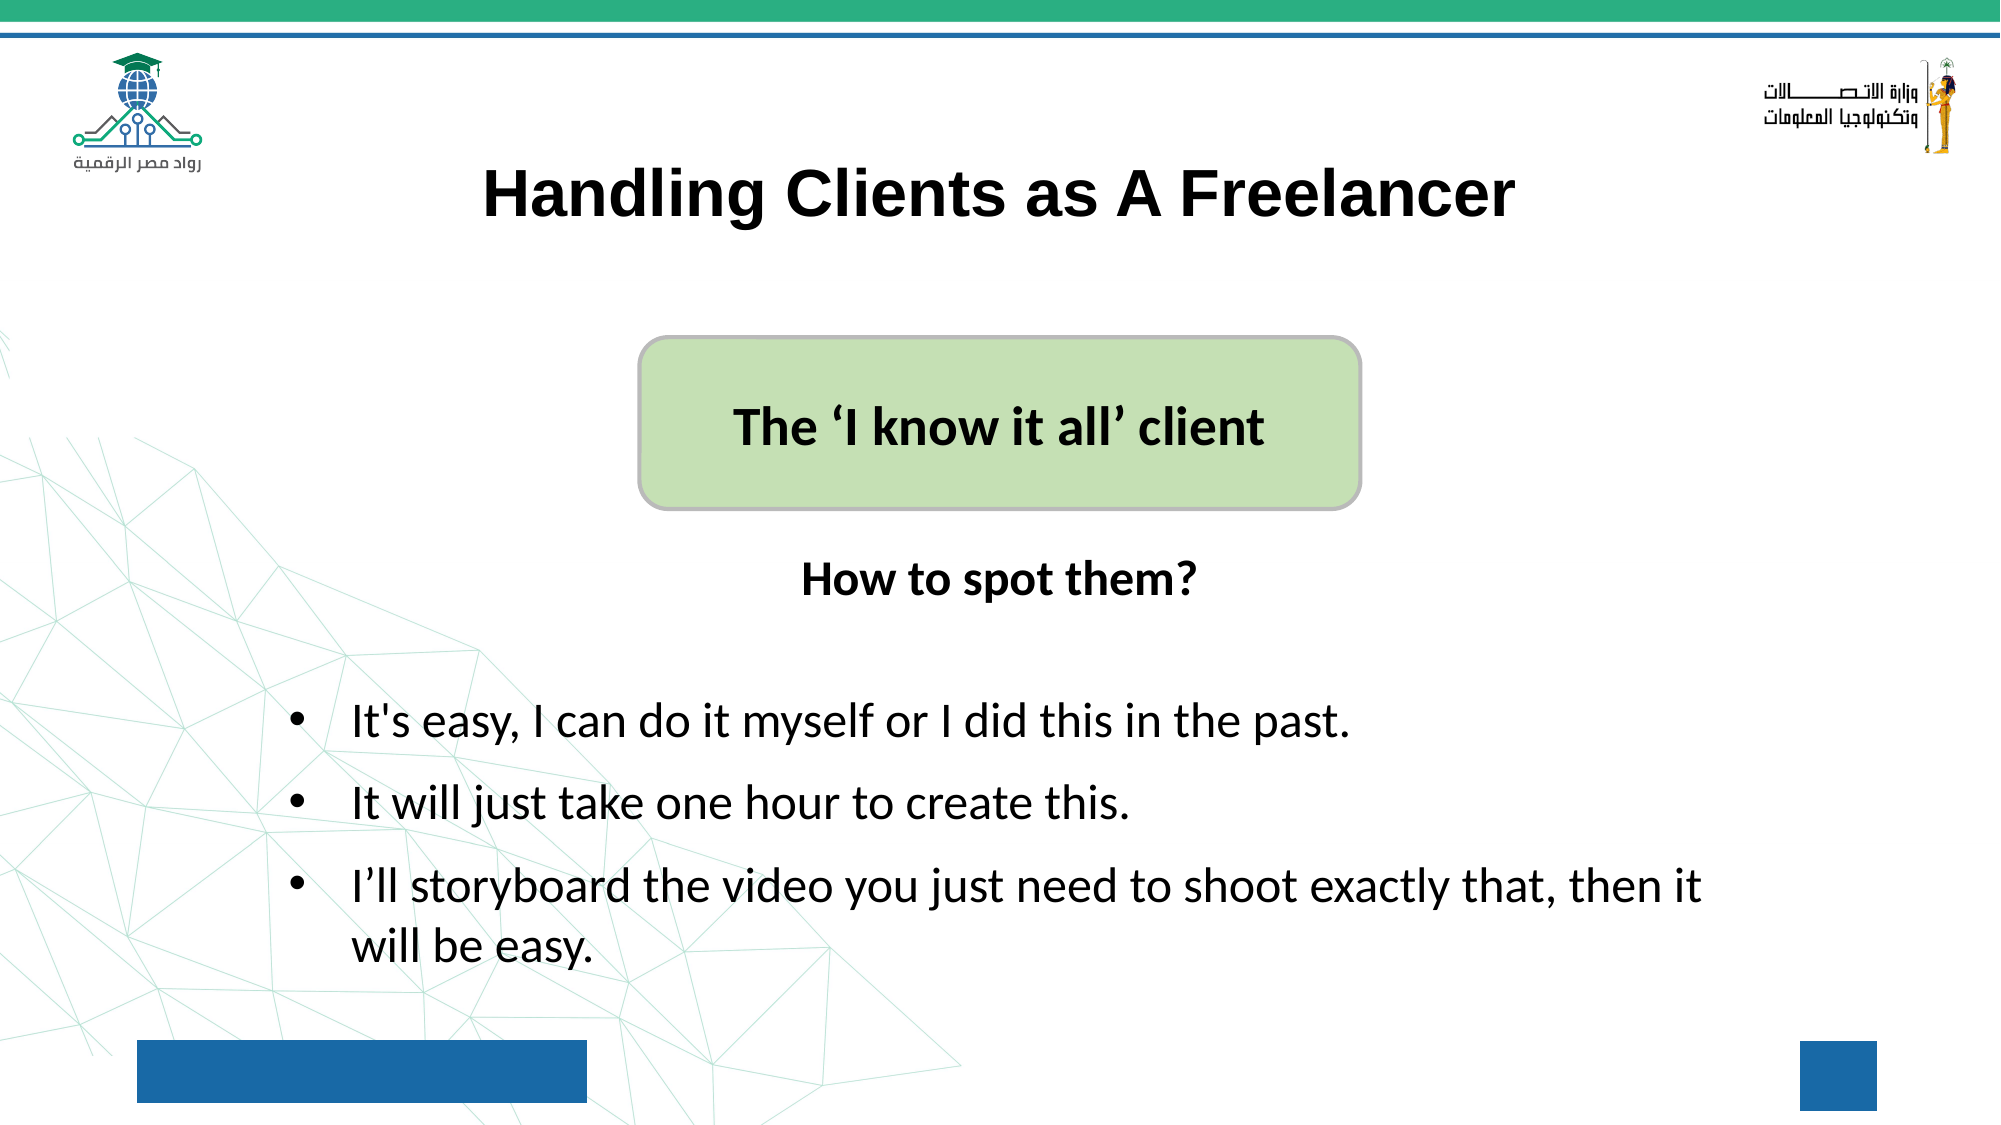

# Handling Clients as A Freelancer
The ‘I know it all’ client
How to spot them?
It's easy, I can do it myself or I did this in the past.
It will just take one hour to create this.
I’ll storyboard the video you just need to shoot exactly that, then it will be easy.